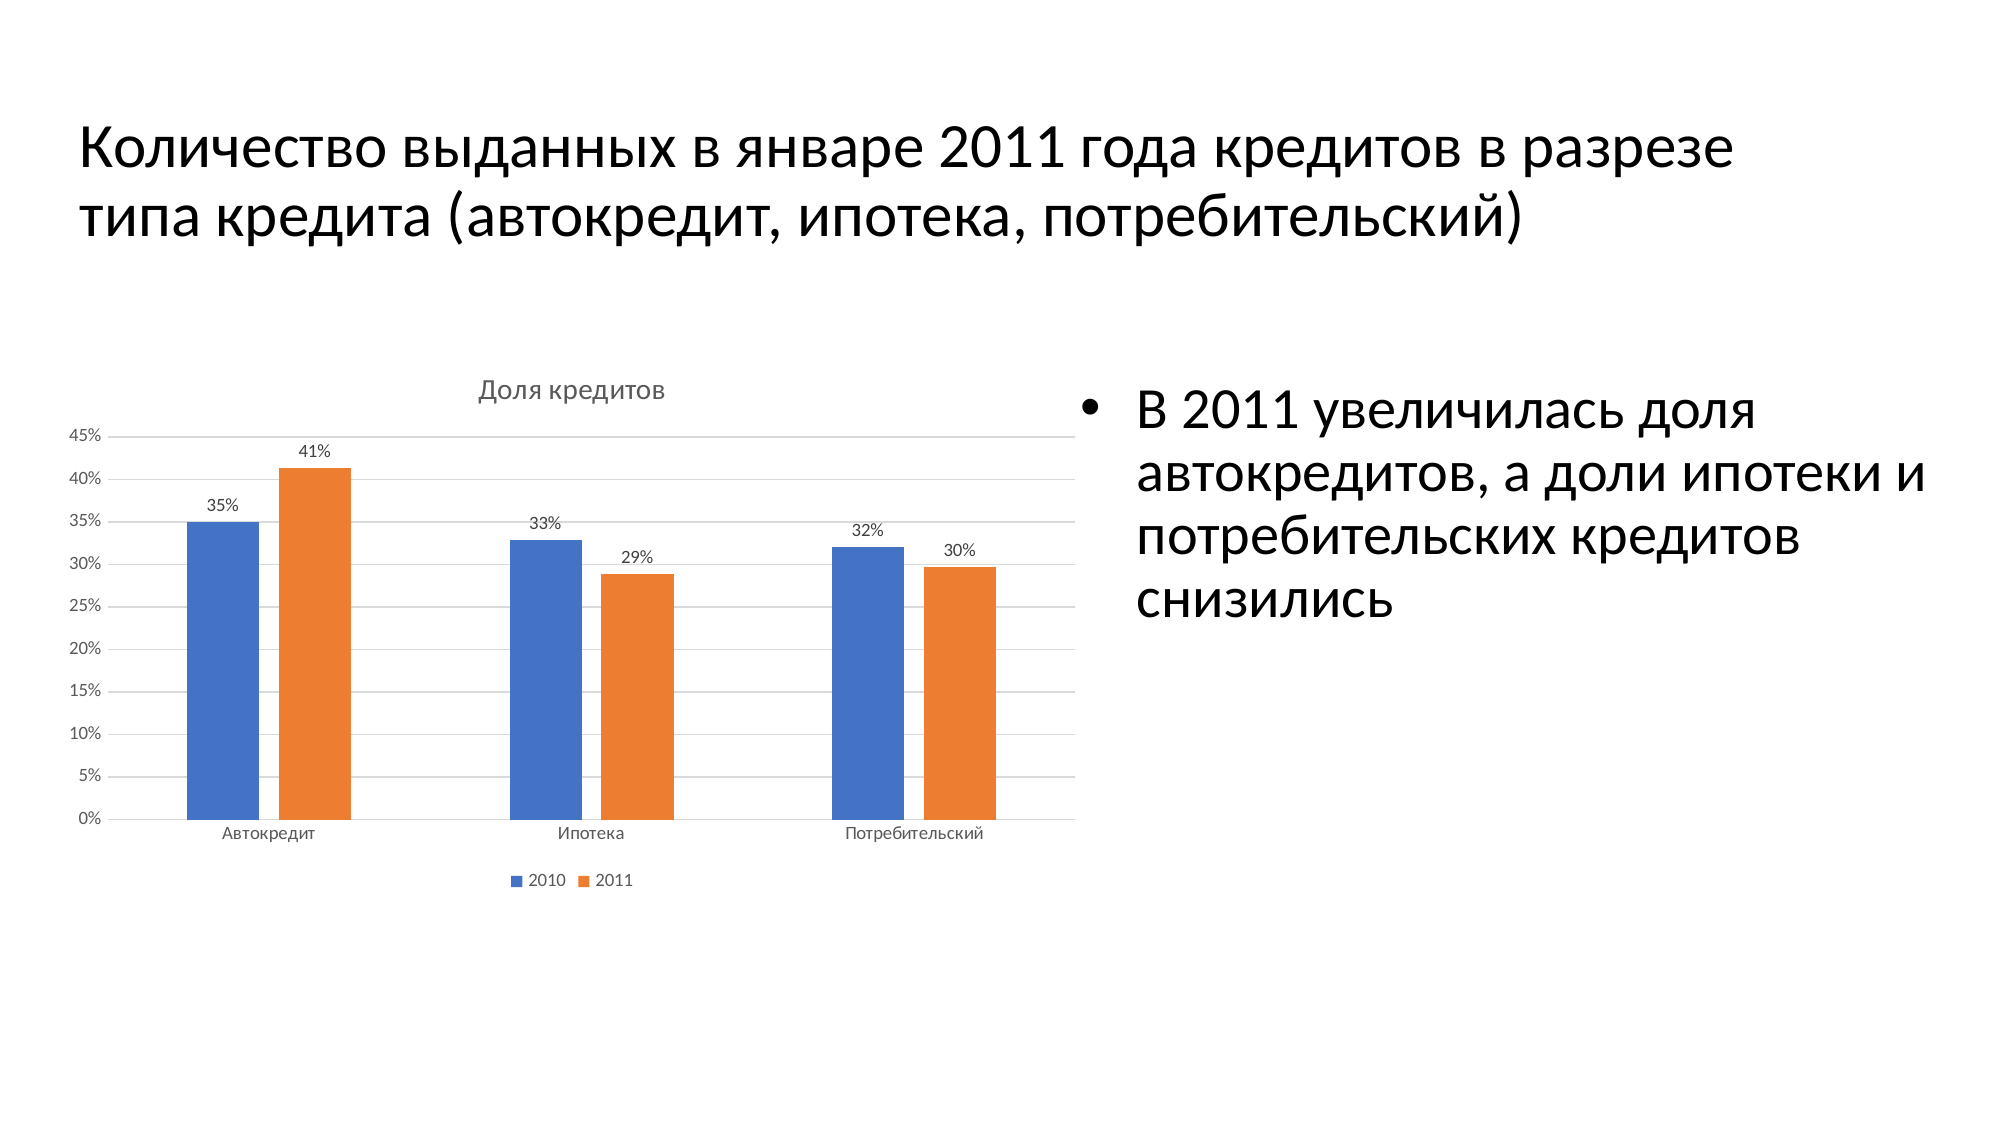

# Количество выданных в январе 2011 года кредитов в разрезе типа кредита (автокредит, ипотека, потребительский)

### Chart: Доля кредитов

| Category | 2010 | 2011 |
|---|---|---|
| Автокредит | 0.3501059322033898 | 0.41385231825987406 |
| Ипотека | 0.3289194915254237 | 0.28906697195191755 |
| Потребительский | 0.3209745762711864 | 0.29708070978820833 |
В 2011 увеличилась доля автокредитов, а доли ипотеки и потребительских кредитов снизились